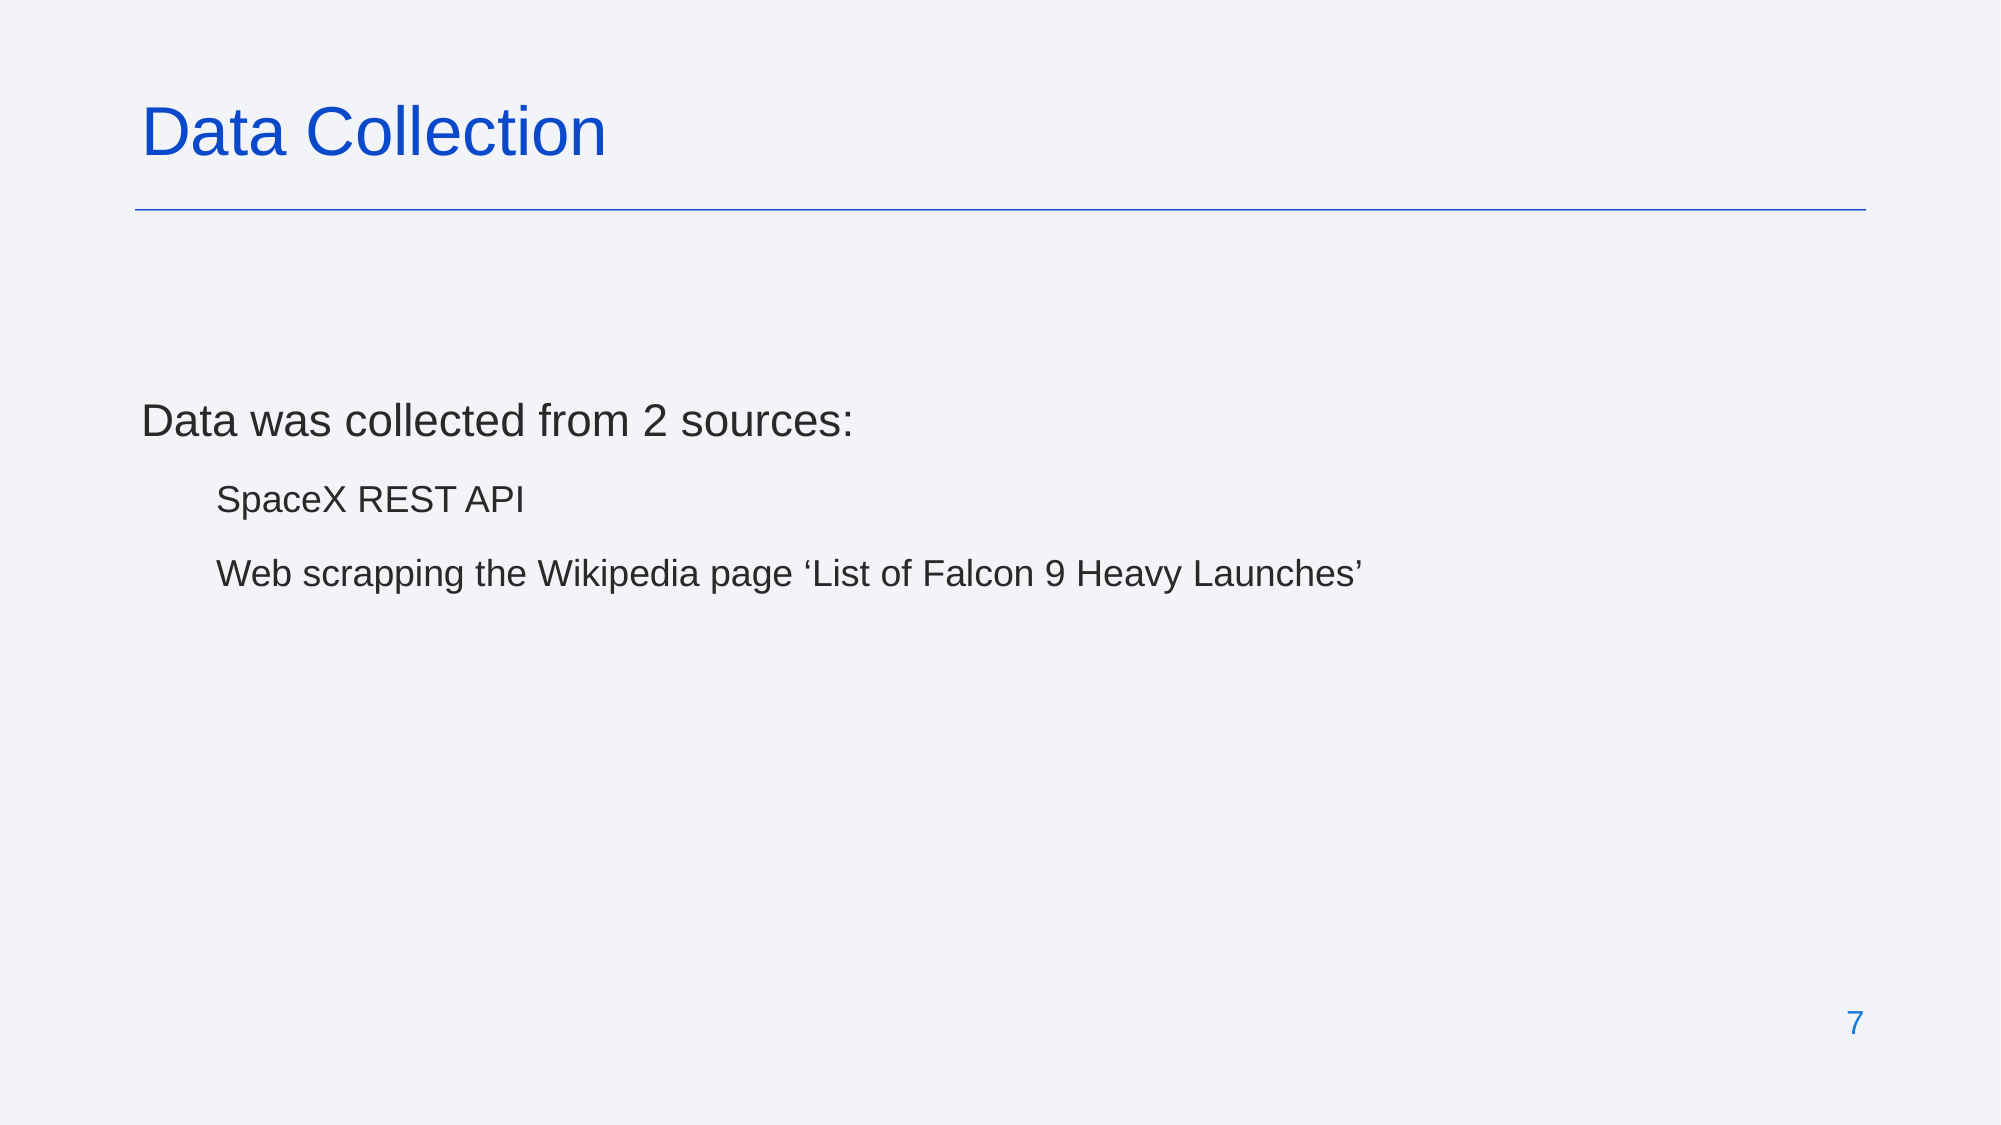

Data Collection

Data was collected from 2 sources:
SpaceX REST API
Web scrapping the Wikipedia page ‘List of Falcon 9 Heavy Launches’

7